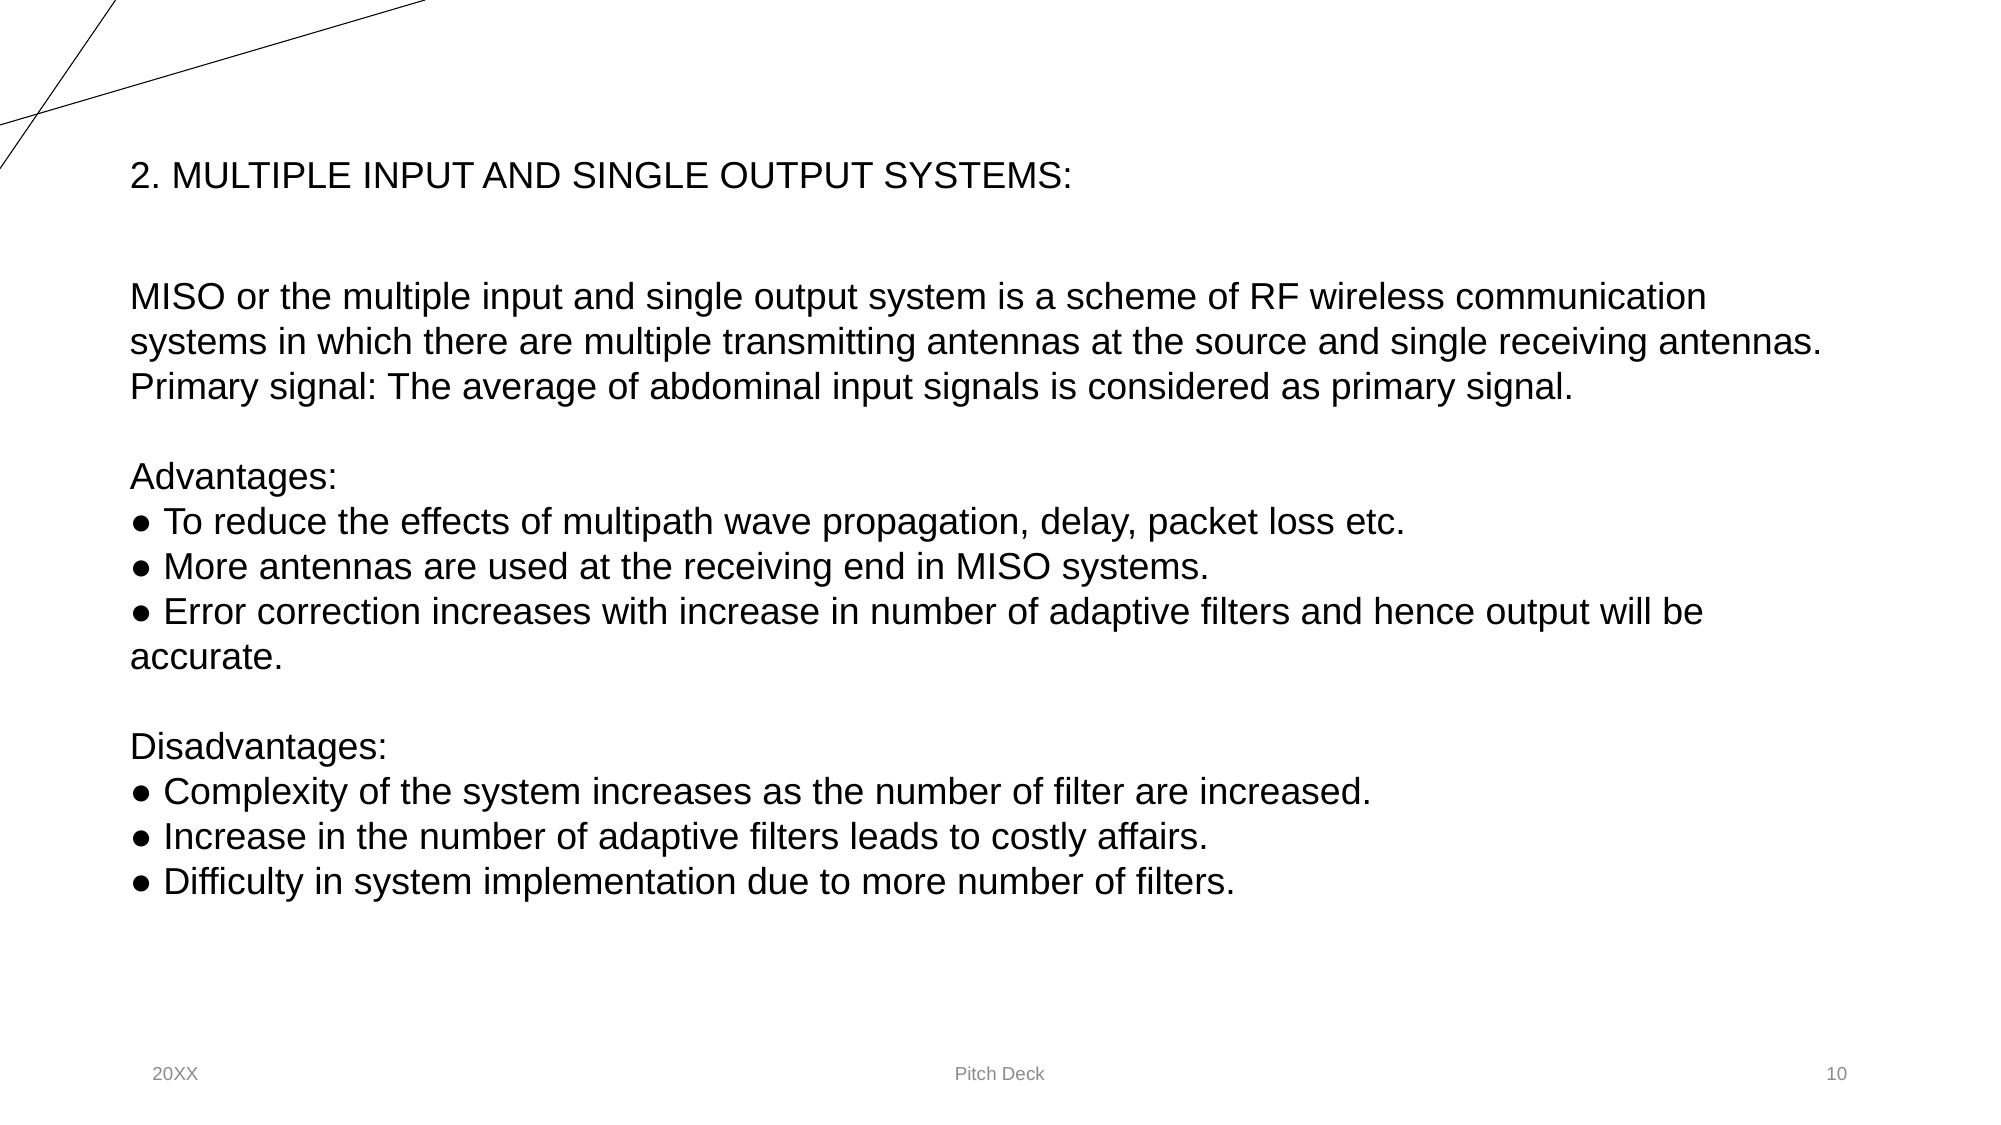

2. MULTIPLE INPUT AND SINGLE OUTPUT SYSTEMS:
MISO or the multiple input and single output system is a scheme of RF wireless communication systems in which there are multiple transmitting antennas at the source and single receiving antennas. Primary signal: The average of abdominal input signals is considered as primary signal.

Advantages:
● To reduce the effects of multipath wave propagation, delay, packet loss etc.
● More antennas are used at the receiving end in MISO systems.
● Error correction increases with increase in number of adaptive filters and hence output will be  accurate.

Disadvantages:
● Complexity of the system increases as the number of filter are increased.
● Increase in the number of adaptive filters leads to costly affairs.
● Difficulty in system implementation due to more number of filters.
20XX
Pitch Deck
10